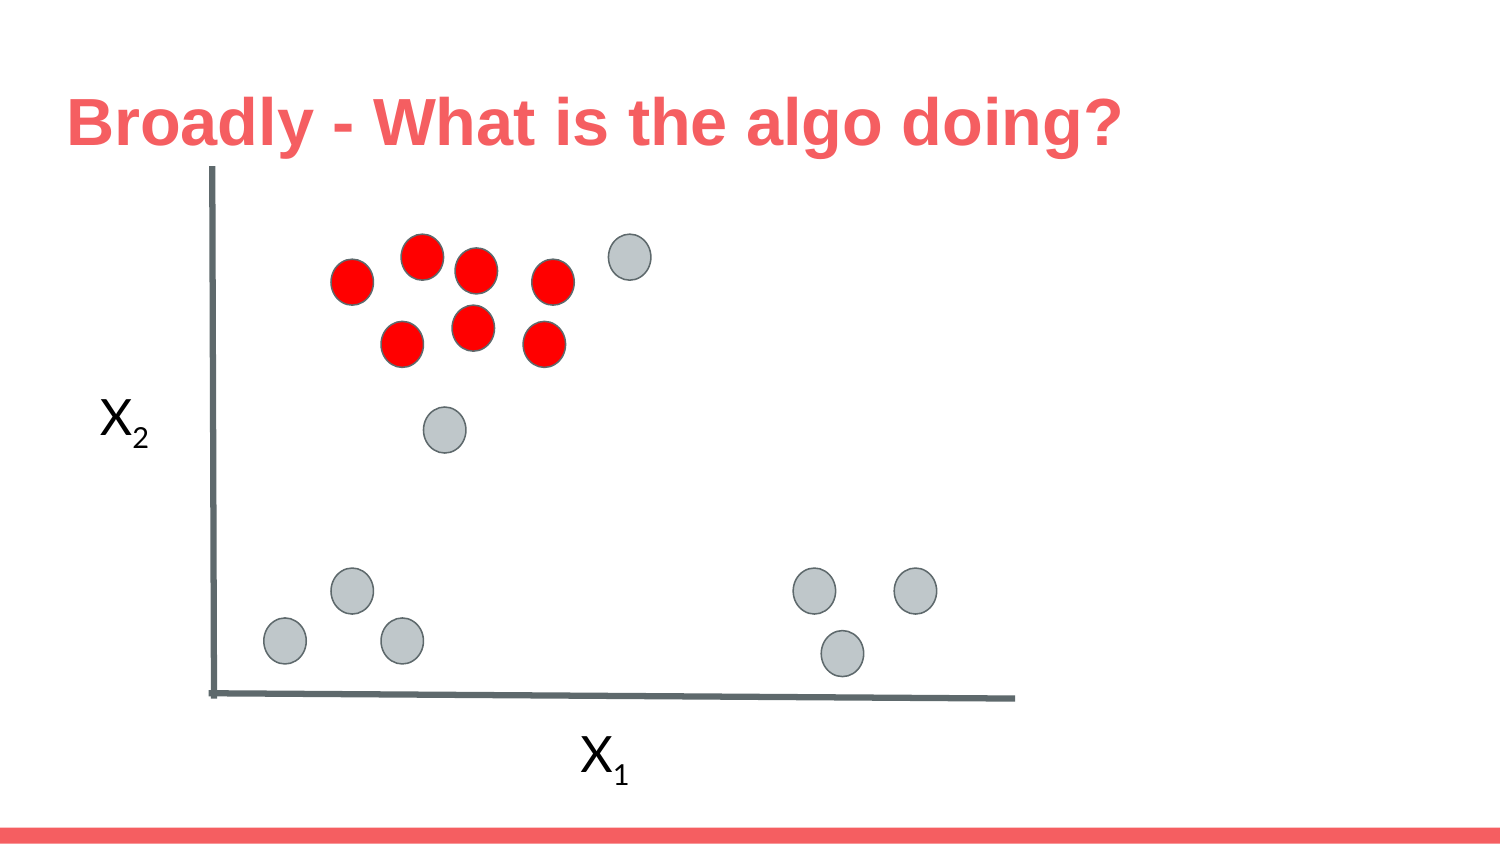

# Broadly - What is the algo doing?

X2

X1